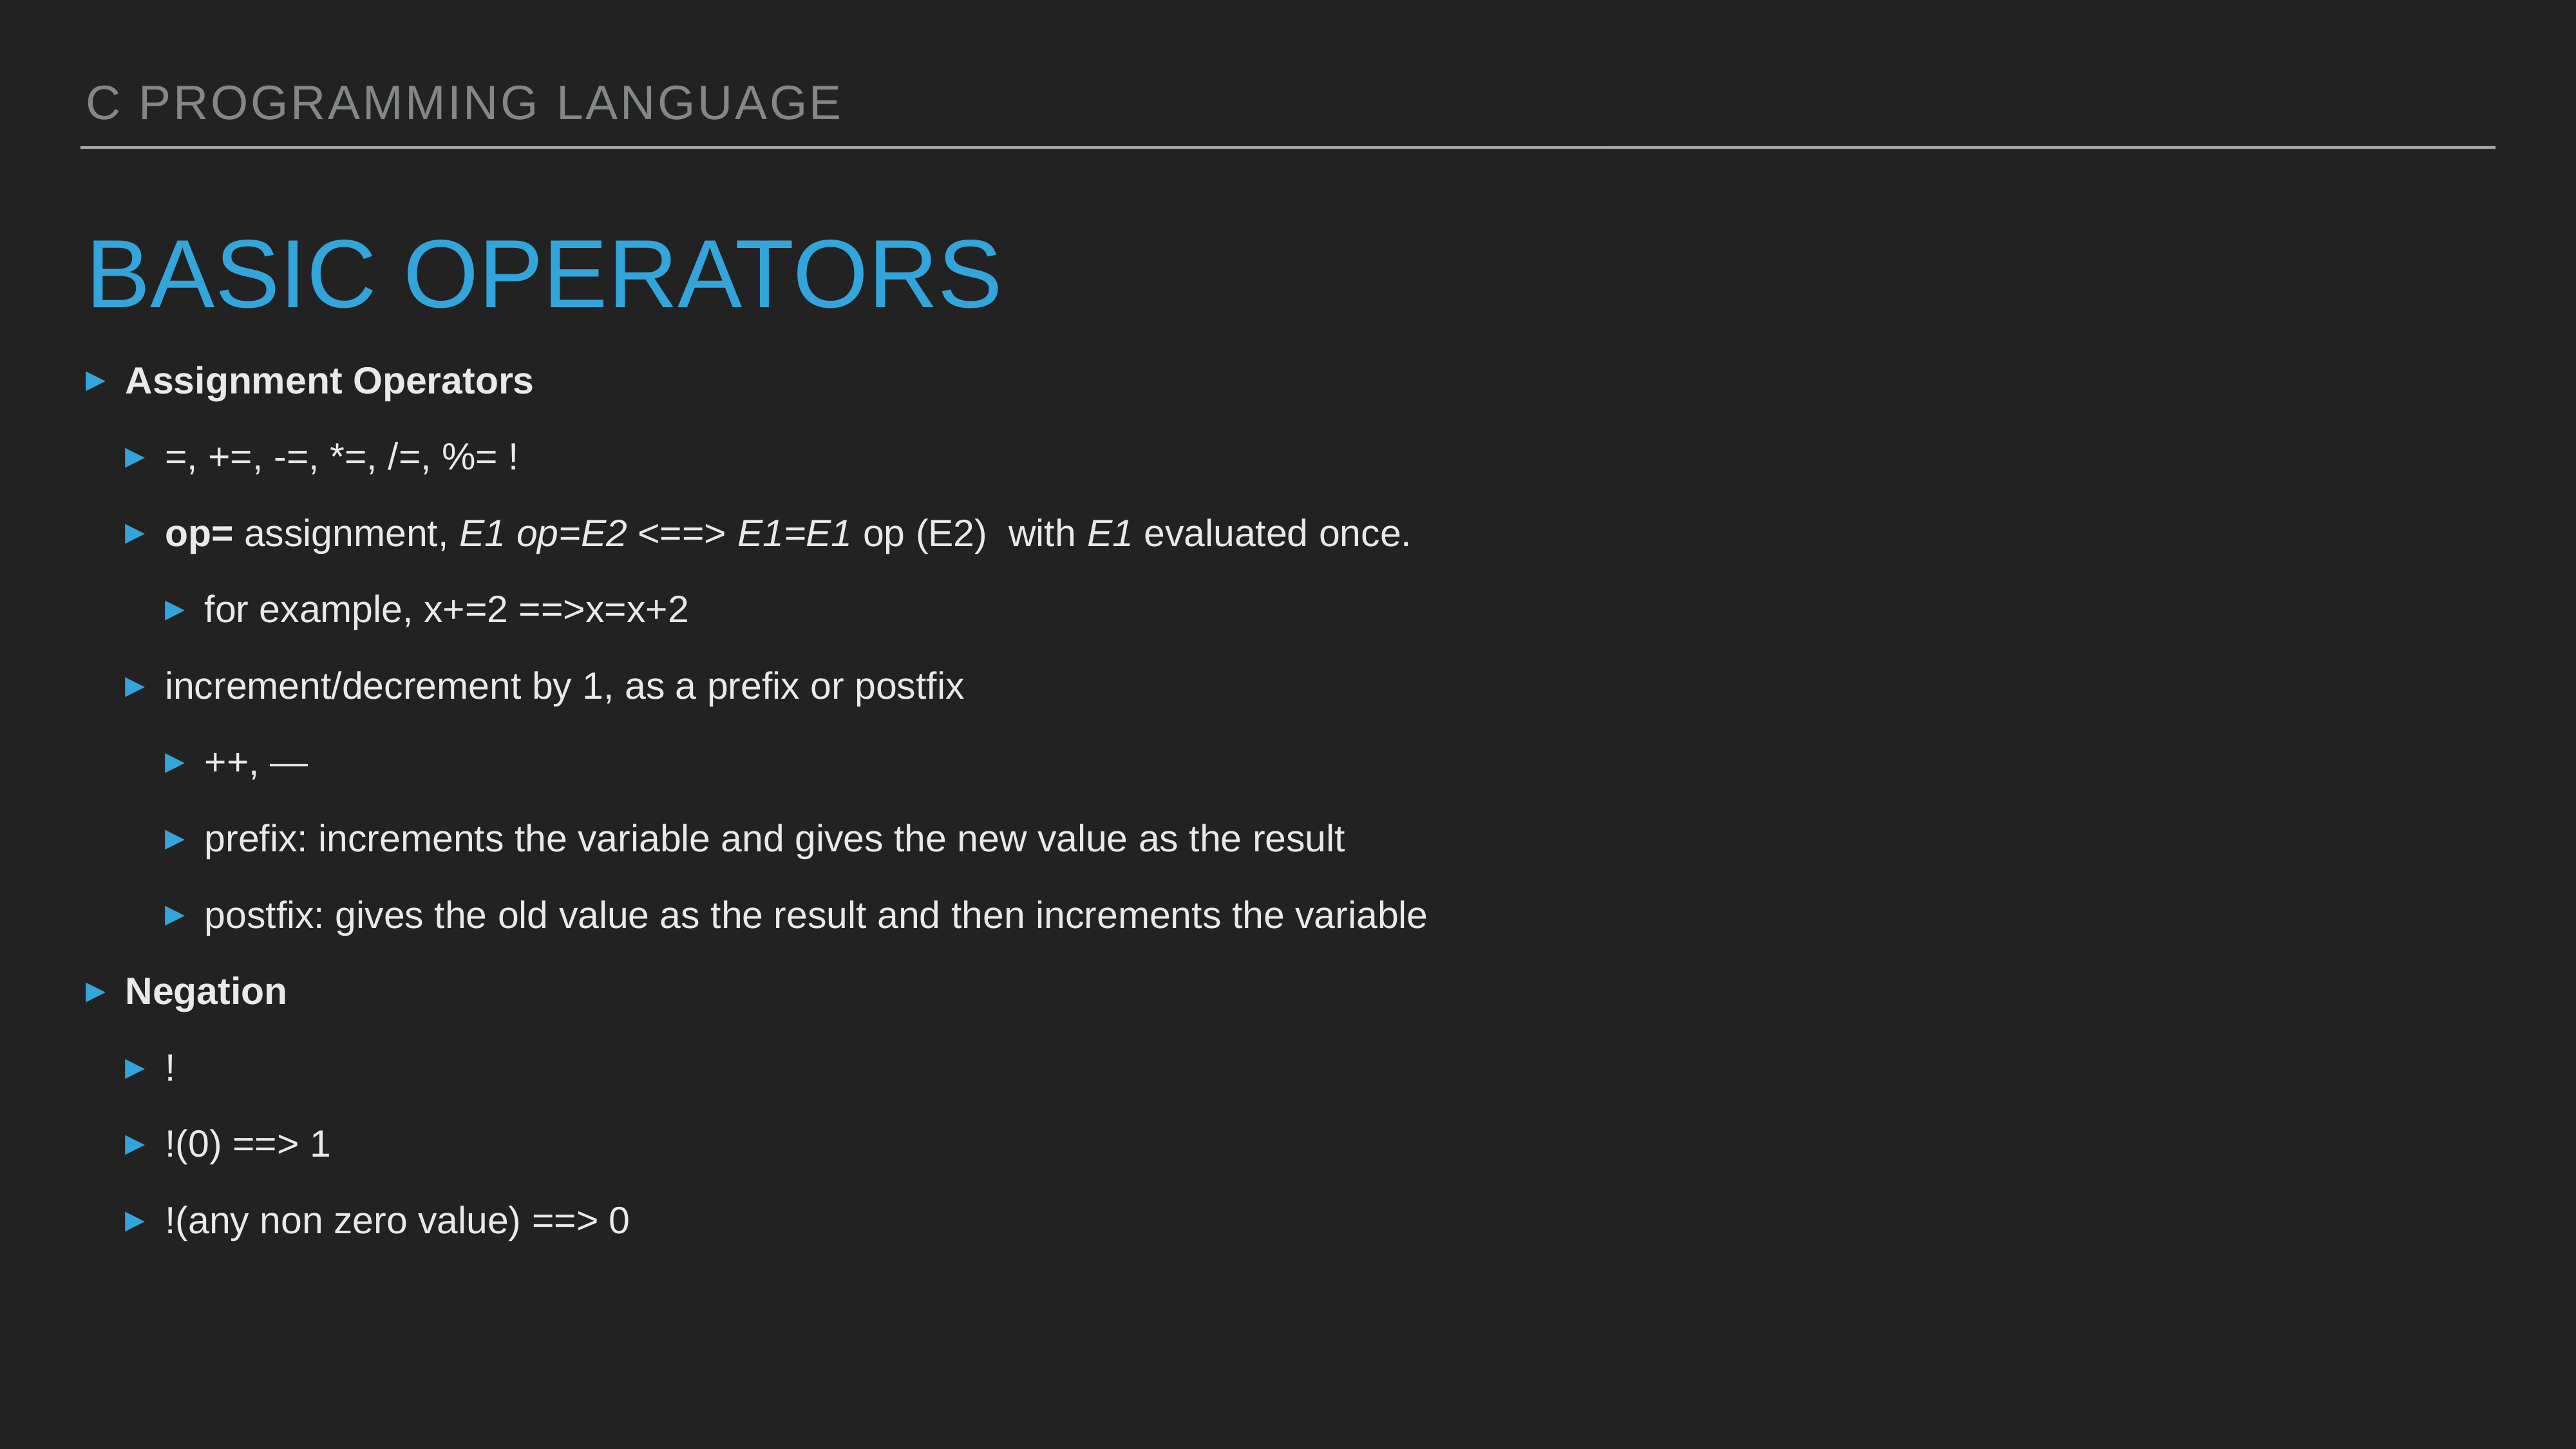

C programming language
# Basic operators
Assignment Operators
=, +=, -=, *=, /=, %= !
op= assignment, E1 op=E2 <==> E1=E1 op (E2)  with E1 evaluated once.
for example, x+=2 ==>x=x+2
increment/decrement by 1, as a prefix or postfix
++, —
prefix: increments the variable and gives the new value as the result
postfix: gives the old value as the result and then increments the variable
Negation
!
!(0) ==> 1
!(any non zero value) ==> 0